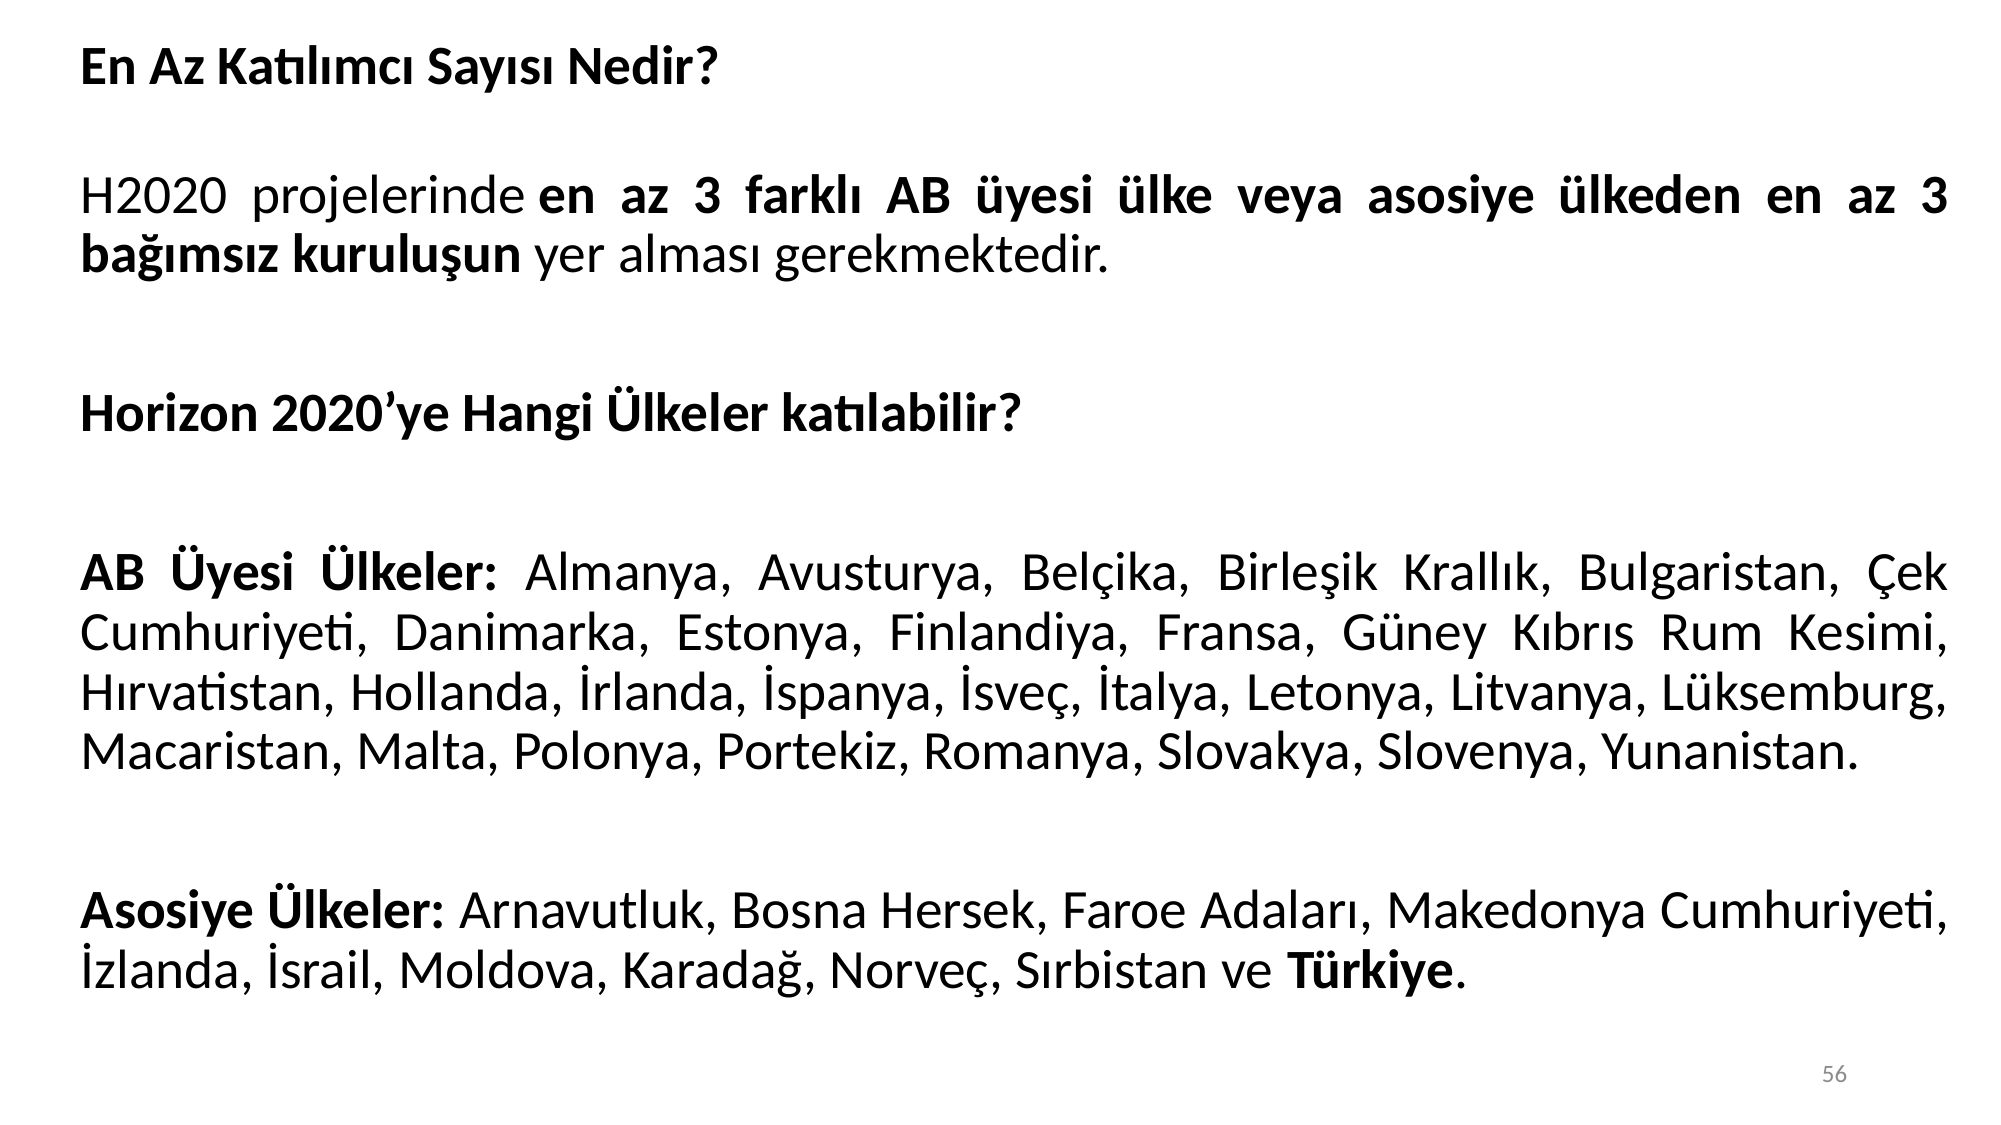

En Az Katılımcı Sayısı Nedir?

H2020 projelerinde en az 3 farklı AB üyesi ülke veya asosiye ülkeden en az 3 bağımsız kuruluşun yer alması gerekmektedir.

Horizon 2020’ye Hangi Ülkeler katılabilir?

AB Üyesi Ülkeler: Almanya, Avusturya, Belçika, Birleşik Krallık, Bulgaristan, Çek Cumhuriyeti, Danimarka, Estonya, Finlandiya, Fransa, Güney Kıbrıs Rum Kesimi, Hırvatistan, Hollanda, İrlanda, İspanya, İsveç, İtalya, Letonya, Litvanya, Lüksemburg, Macaristan, Malta, Polonya, Portekiz, Romanya, Slovakya, Slovenya, Yunanistan.

Asosiye Ülkeler: Arnavutluk, Bosna Hersek, Faroe Adaları, Makedonya Cumhuriyeti, İzlanda, İsrail, Moldova, Karadağ, Norveç, Sırbistan ve Türkiye.

56